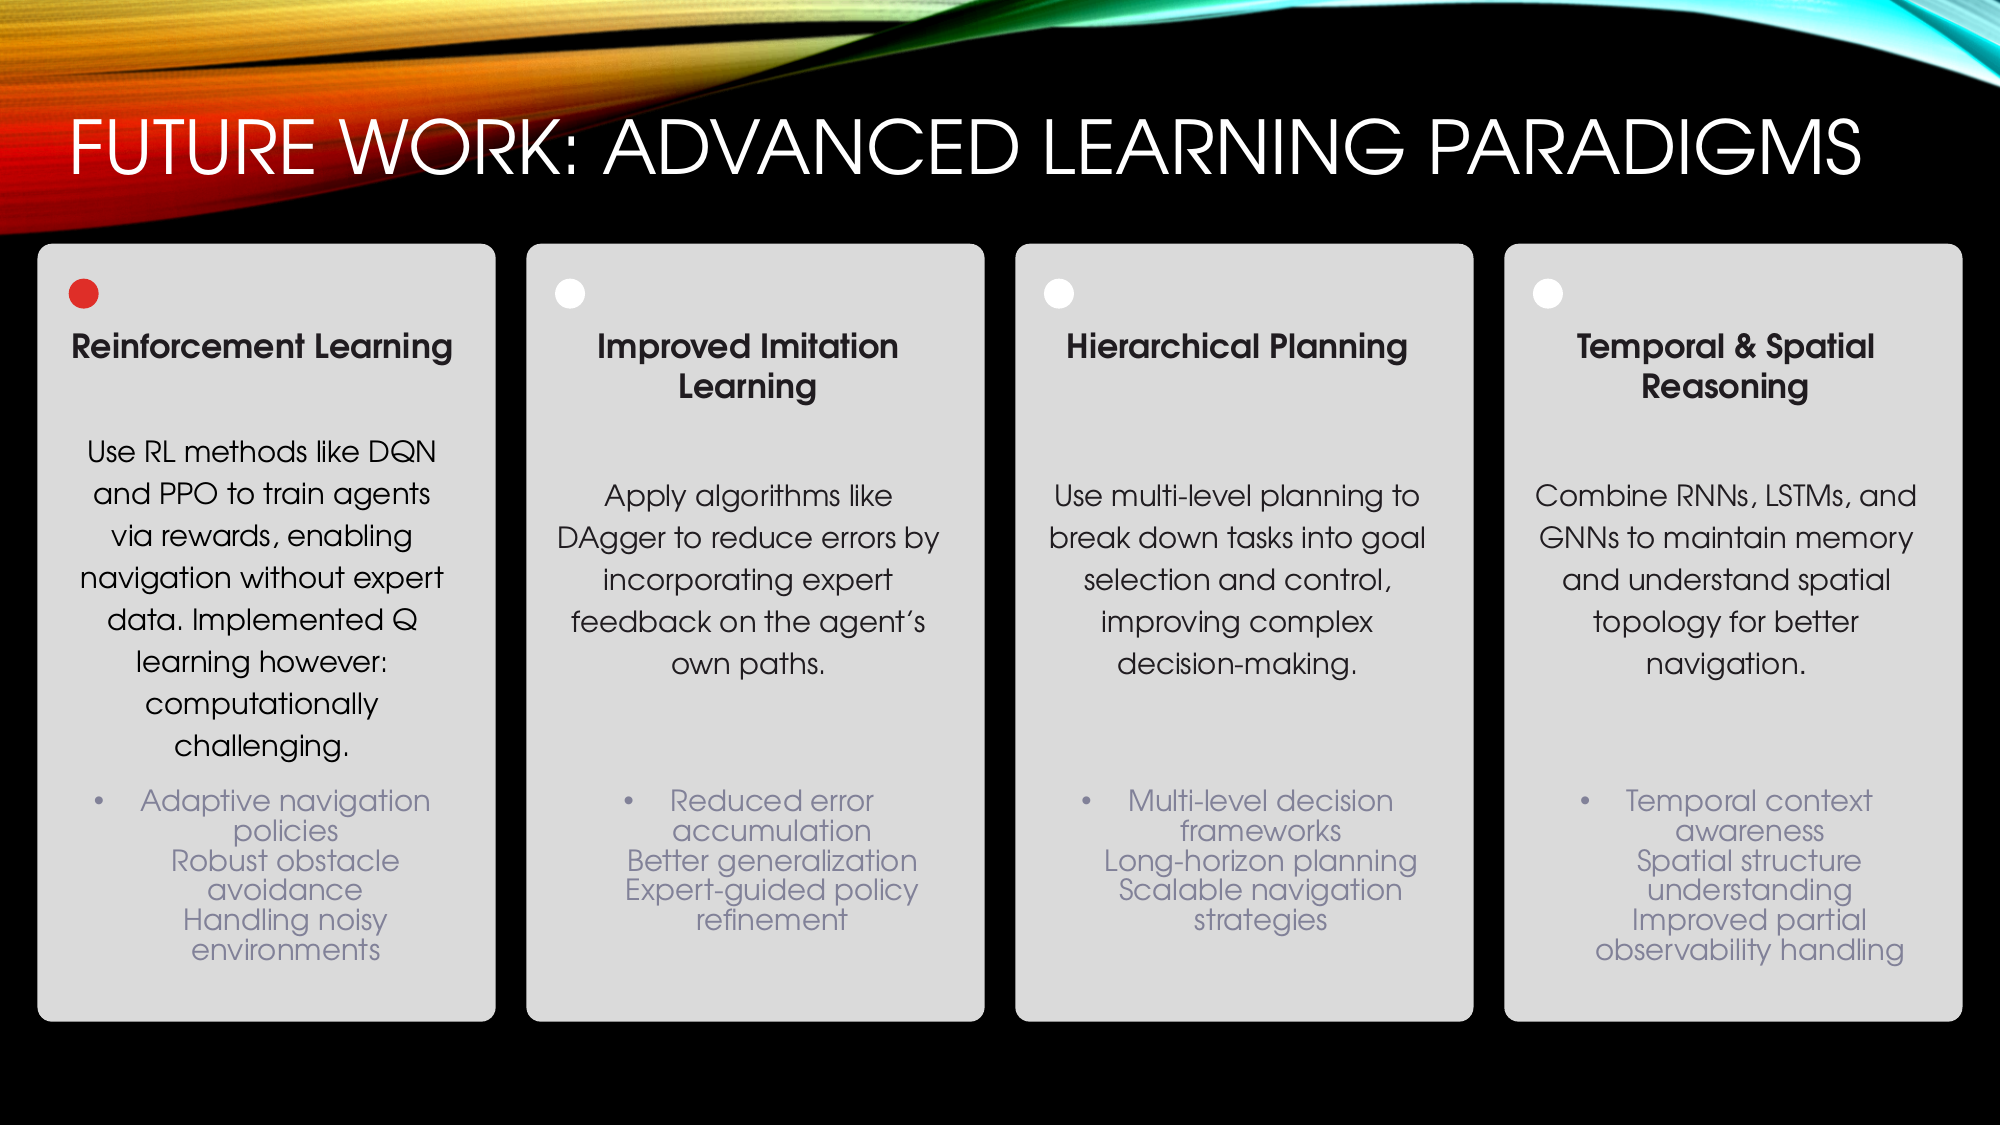

# Future Work: Advanced Learning Paradigms

Reinforcement Learning
Improved Imitation Learning
Hierarchical Planning
Temporal & Spatial Reasoning
Use RL methods like DQN and PPO to train agents via rewards, enabling navigation without expert data. Implemented Q learning however: computationally challenging.
Apply algorithms like DAgger to reduce errors by incorporating expert feedback on the agent’s own paths.
Use multi-level planning to break down tasks into goal selection and control, improving complex decision-making.
Combine RNNs, LSTMs, and GNNs to maintain memory and understand spatial topology for better navigation.
Adaptive navigation policies
Robust obstacle avoidance
Handling noisy environments
Reduced error accumulation
Better generalization
Expert-guided policy refinement
Multi-level decision frameworks
Long-horizon planning
Scalable navigation strategies
Temporal context awareness
Spatial structure understanding
Improved partial observability handling